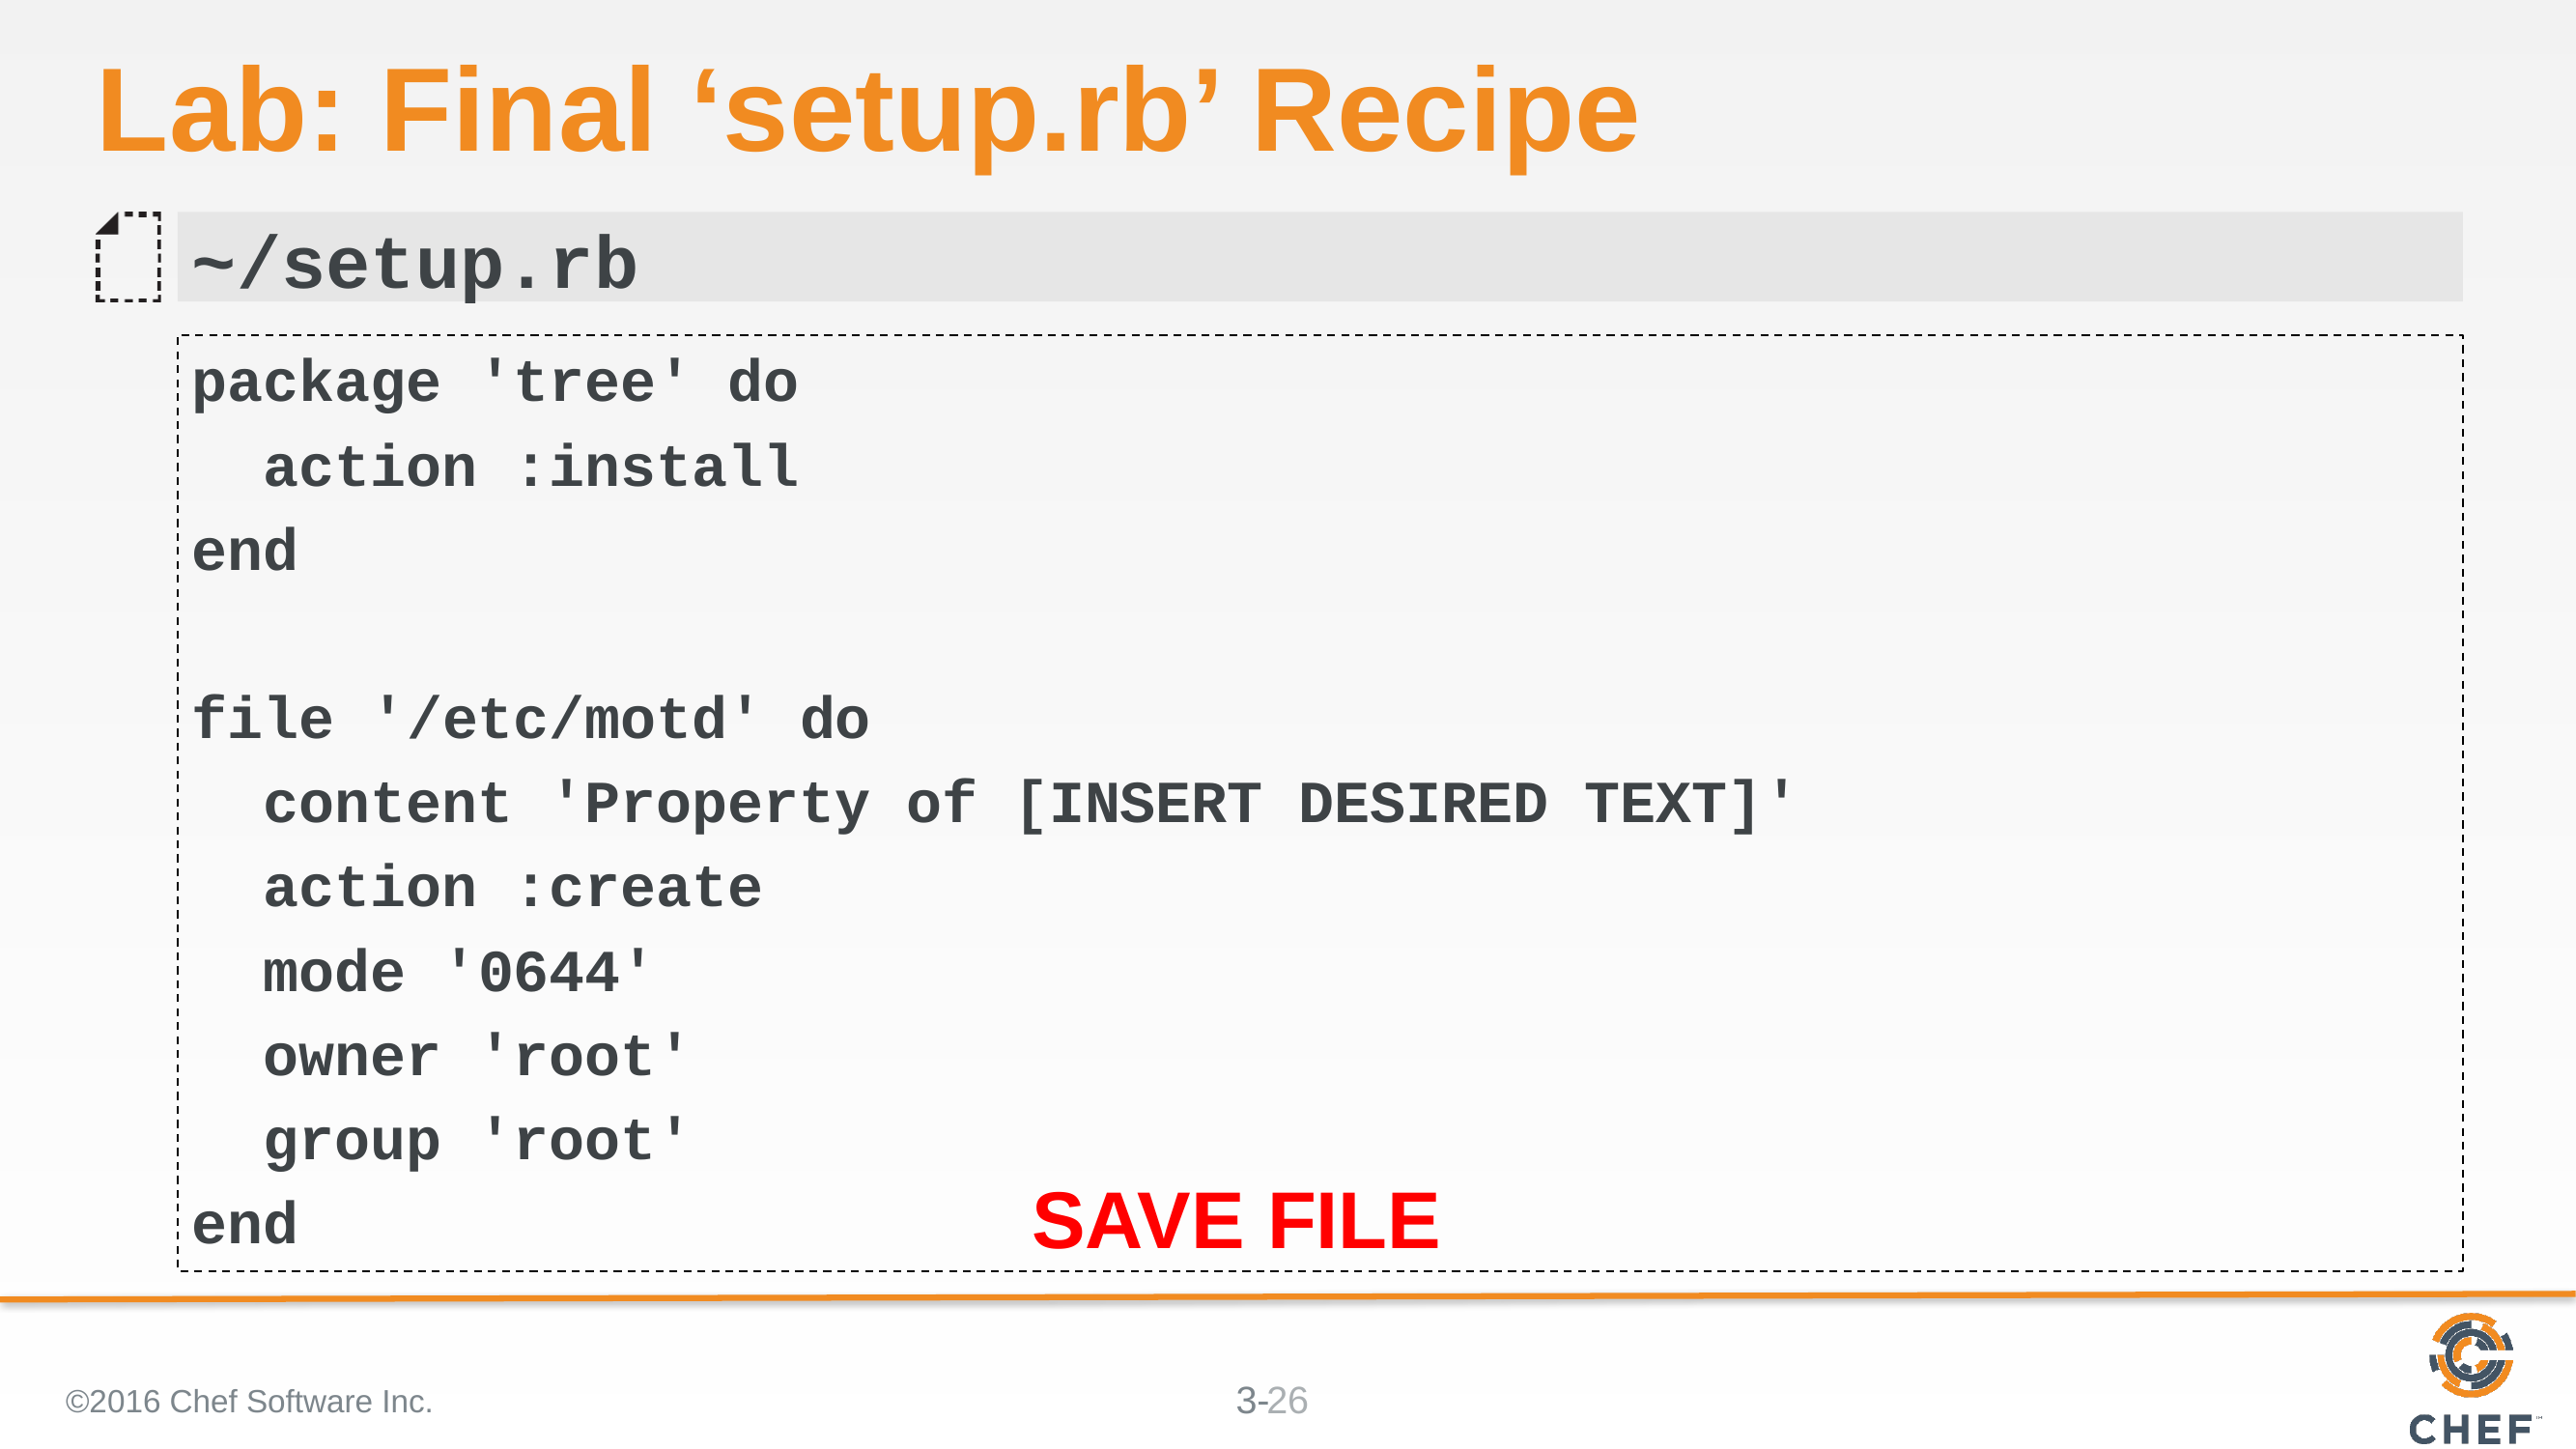

# Lab: Final ‘setup.rb’ Recipe
~/setup.rb
package 'tree' do
  action :install
end

file '/etc/motd' do
  content 'Property of [INSERT DESIRED TEXT]'
  action :create
  mode '0644'
  owner 'root'
  group 'root'
end
SAVE FILE
©2016 Chef Software Inc.
26